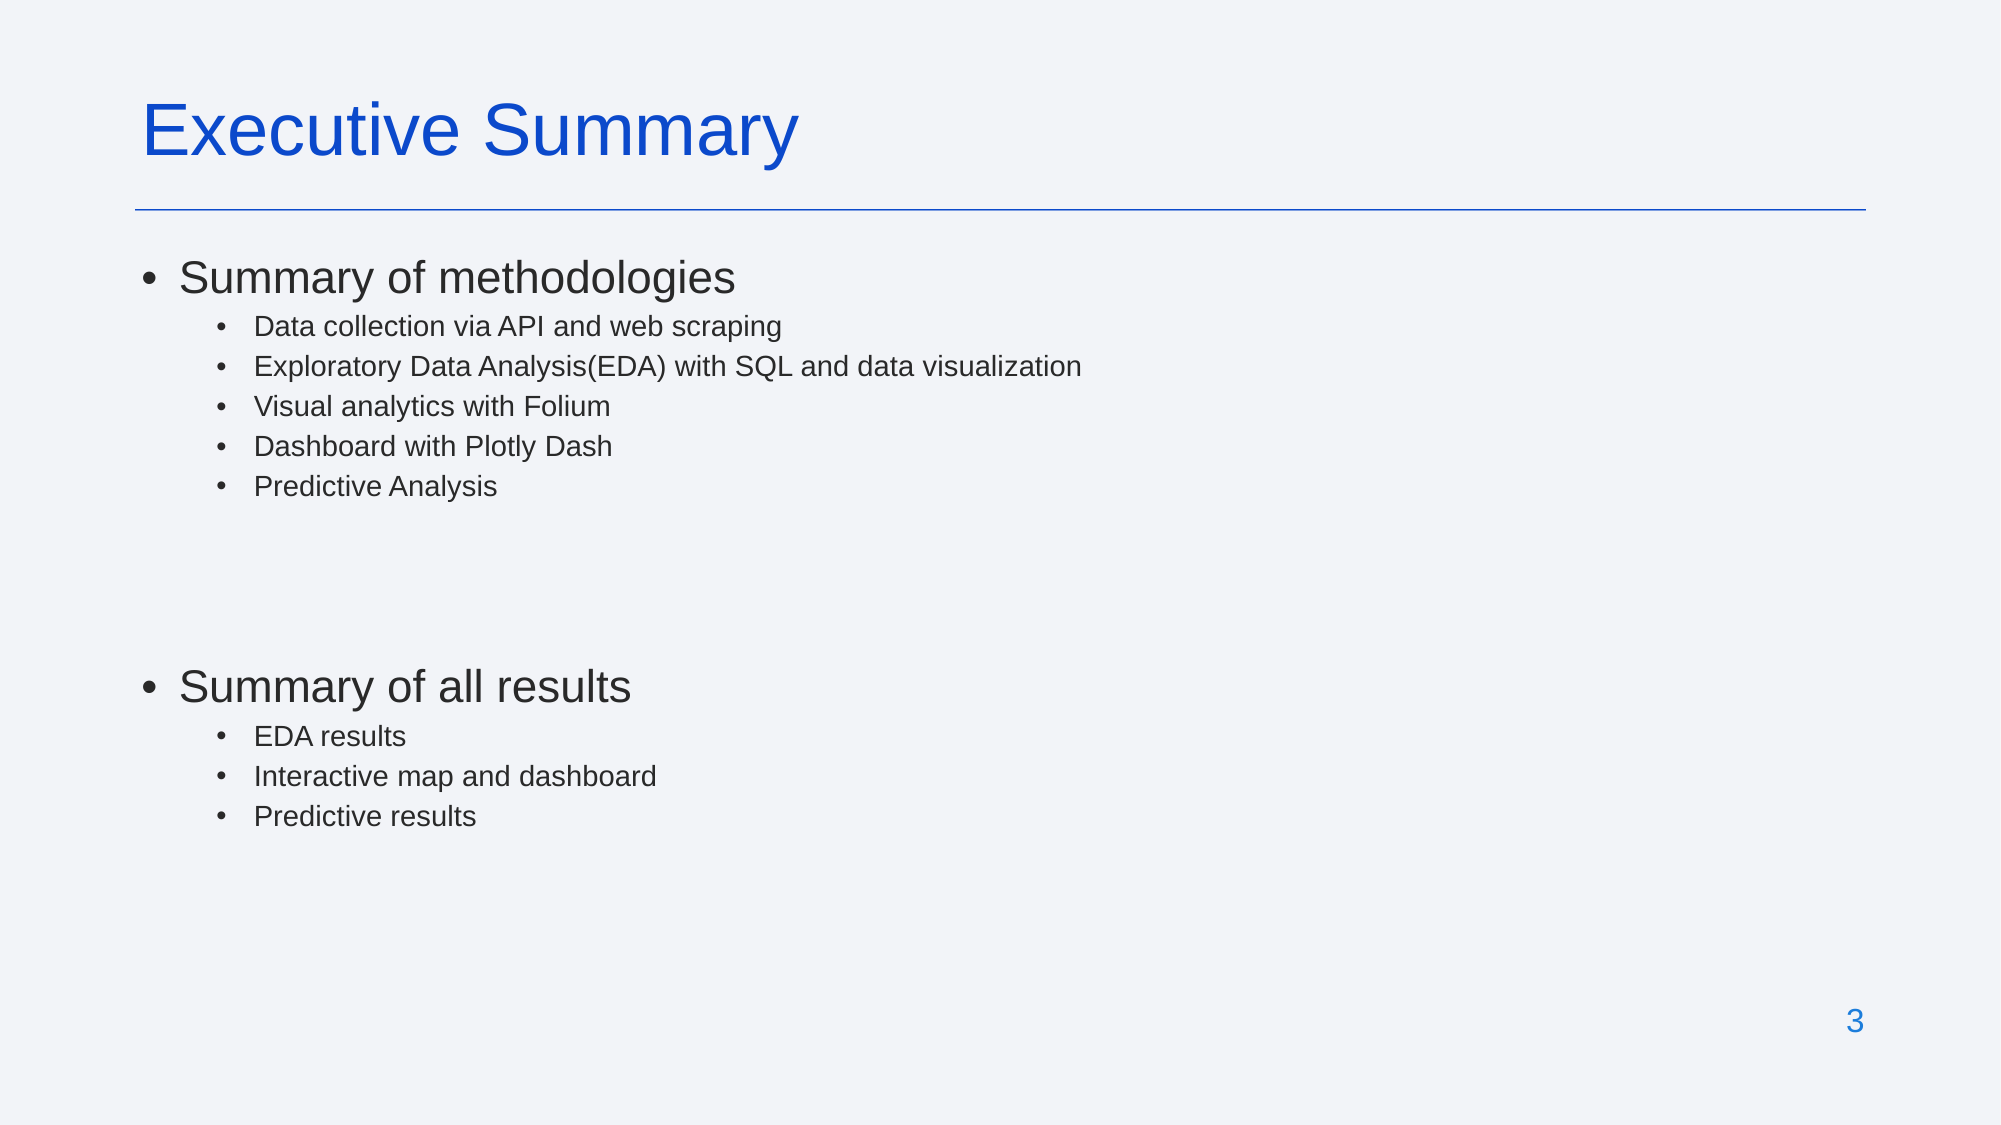

Executive Summary
Summary of methodologies
Data collection via API and web scraping
Exploratory Data Analysis(EDA) with SQL and data visualization
Visual analytics with Folium
Dashboard with Plotly Dash
Predictive Analysis

Summary of all results
EDA results
Interactive map and dashboard
Predictive results

3